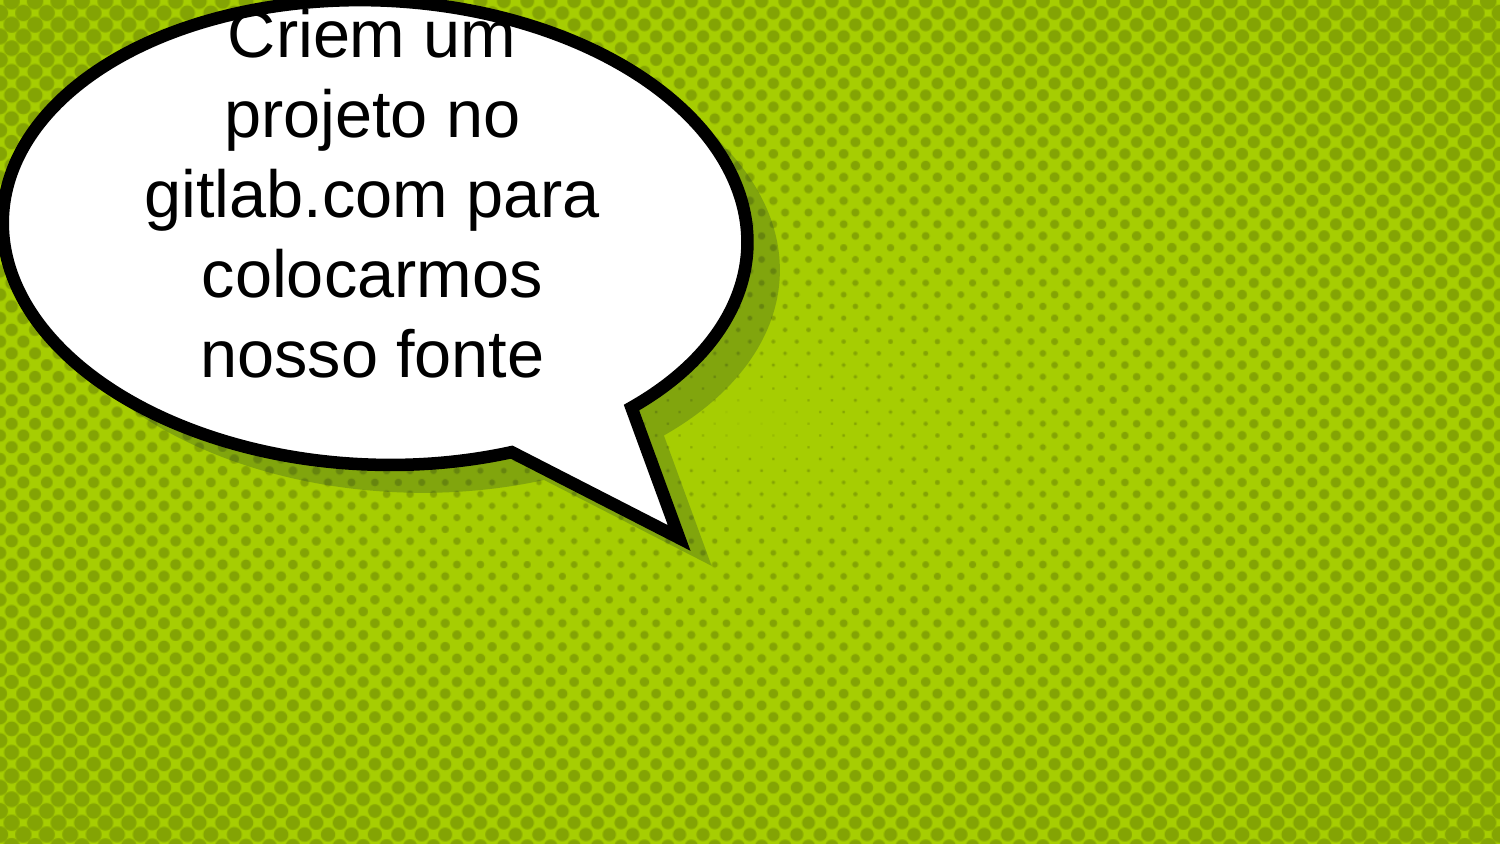

# Criem um projeto no gitlab.com para colocarmos nosso fonte